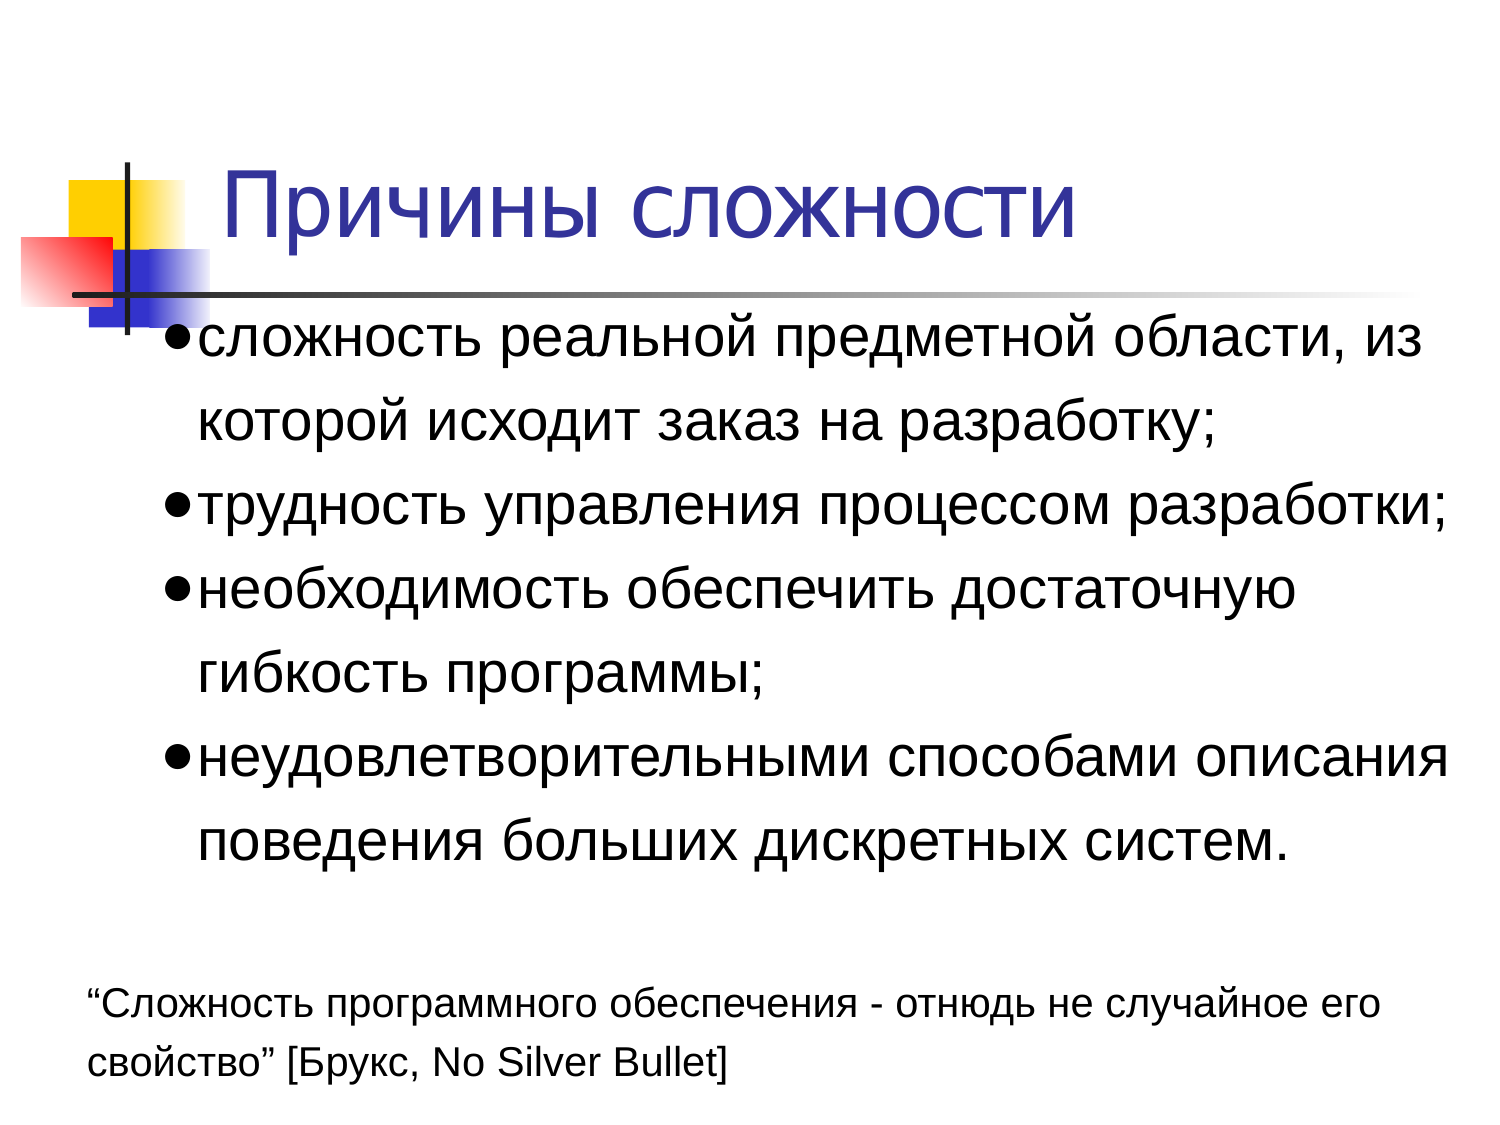

Причины сложности
сложность реальной предметной области, из которой исходит заказ на разработку;
трудность управления процессом разработки;
необходимость обеспечить достаточную гибкость программы;
неудовлетворительными способами описания поведения больших дискретных систем.

“Сложность программного обеспечения - отнюдь не случайное его свойство” [Брукс, No Silver Bullet]